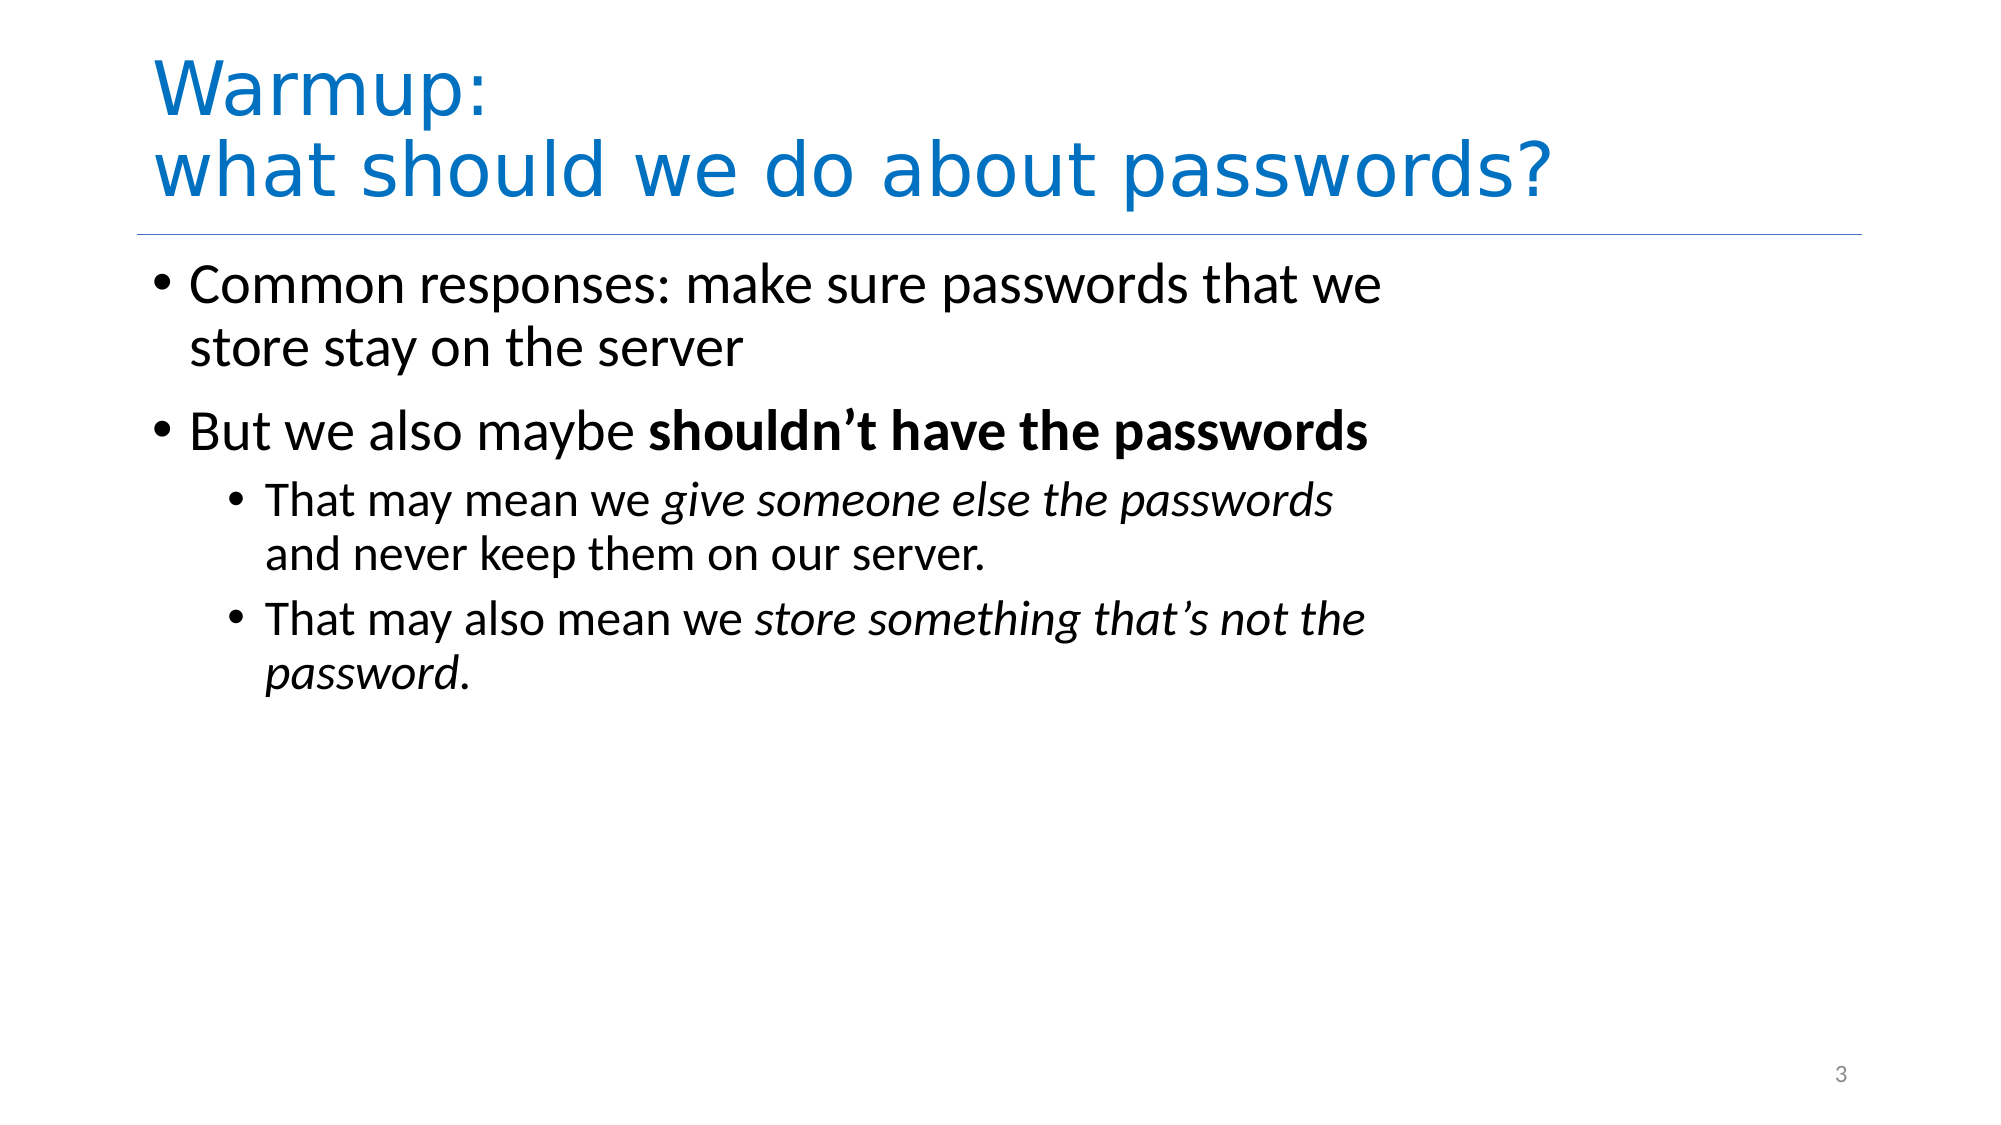

# Warmup: what should we do about passwords?
Common responses: make sure passwords that we store stay on the server
But we also maybe shouldn’t have the passwords
That may mean we give someone else the passwords and never keep them on our server.
That may also mean we store something that’s not the password.

3